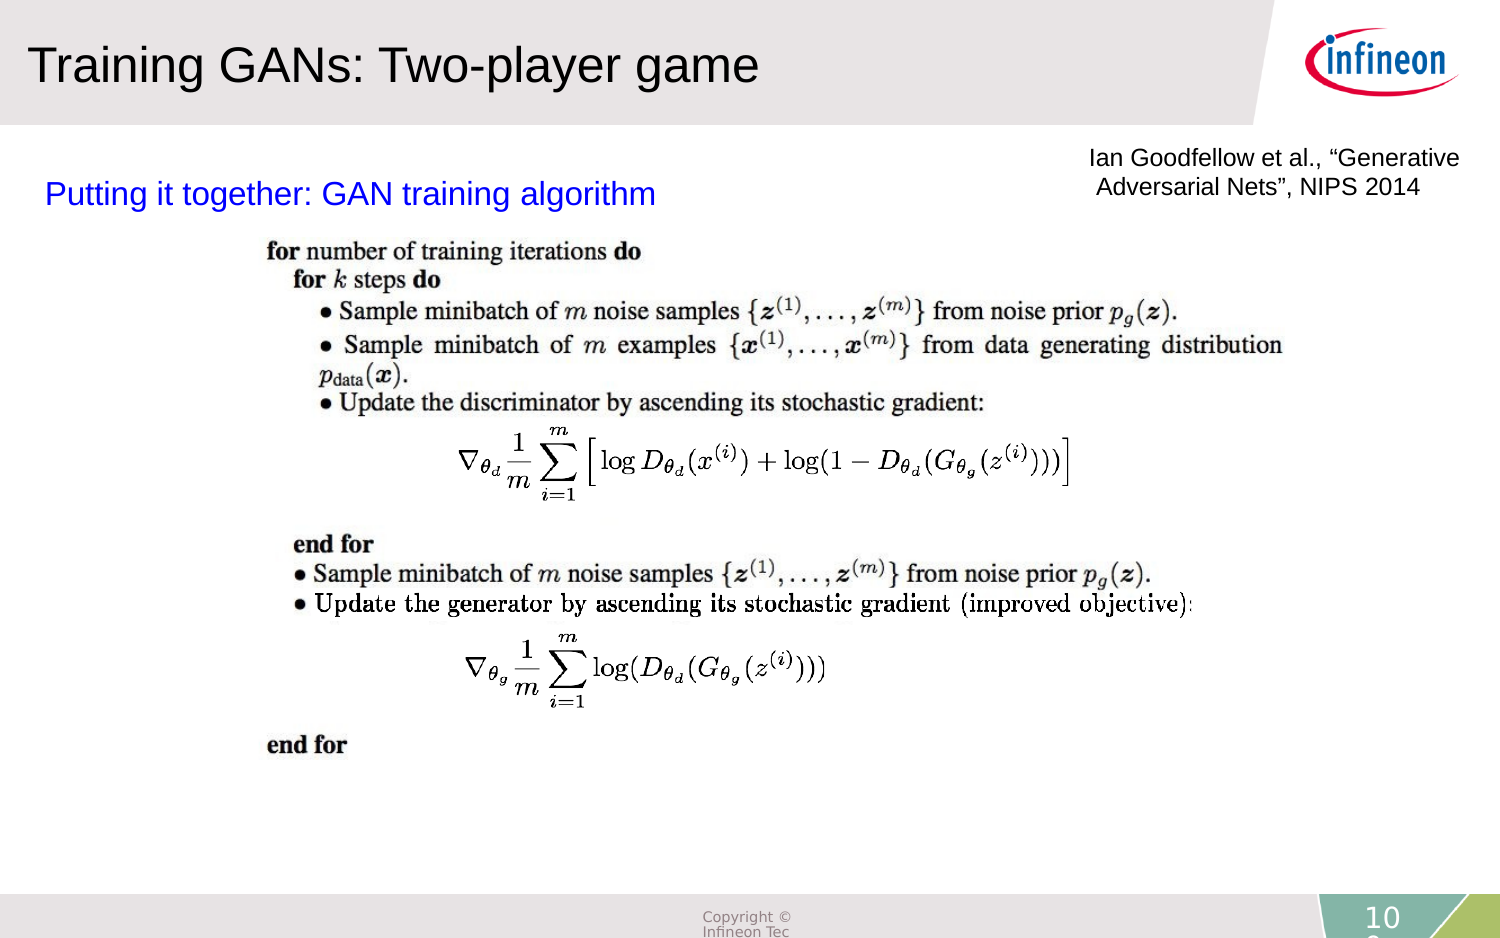

Training GANs: Two-player game
Ian Goodfellow et al., “Generative  Adversarial Nets”, NIPS 2014
Putting it together: GAN training algorithm

Lecture 13 -
Copyright © Infineon Technologies AG 2018. All rights reserved.
100